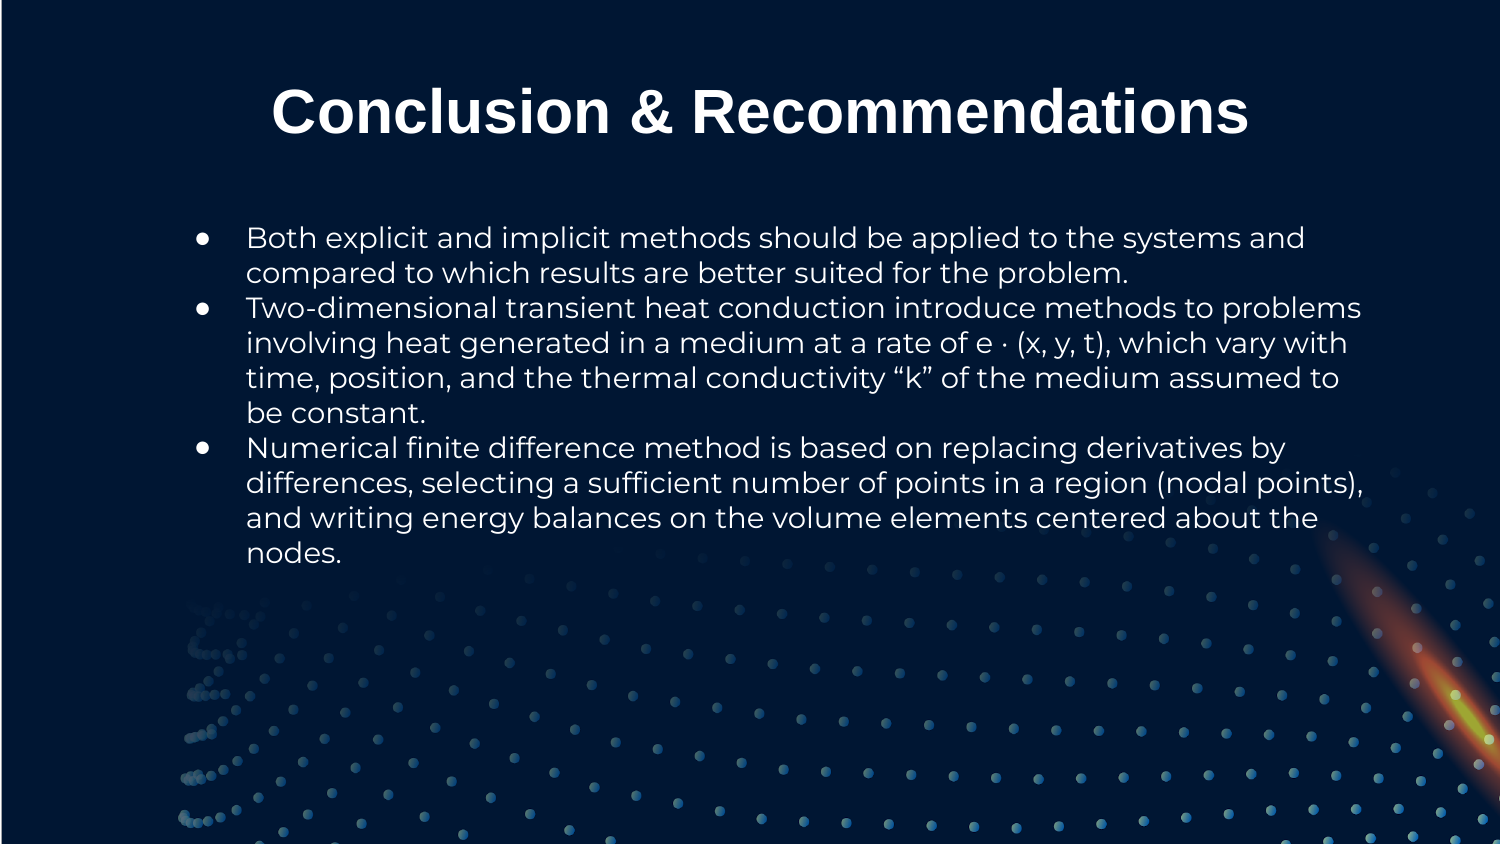

# Conclusion & Recommendations
Both explicit and implicit methods should be applied to the systems and compared to which results are better suited for the problem.
Two-dimensional transient heat conduction introduce methods to problems involving heat generated in a medium at a rate of e · (x, y, t), which vary with time, position, and the thermal conductivity “k” of the medium assumed to be constant.
Numerical finite difference method is based on replacing derivatives by differences, selecting a sufficient number of points in a region (nodal points), and writing energy balances on the volume elements centered about the nodes.